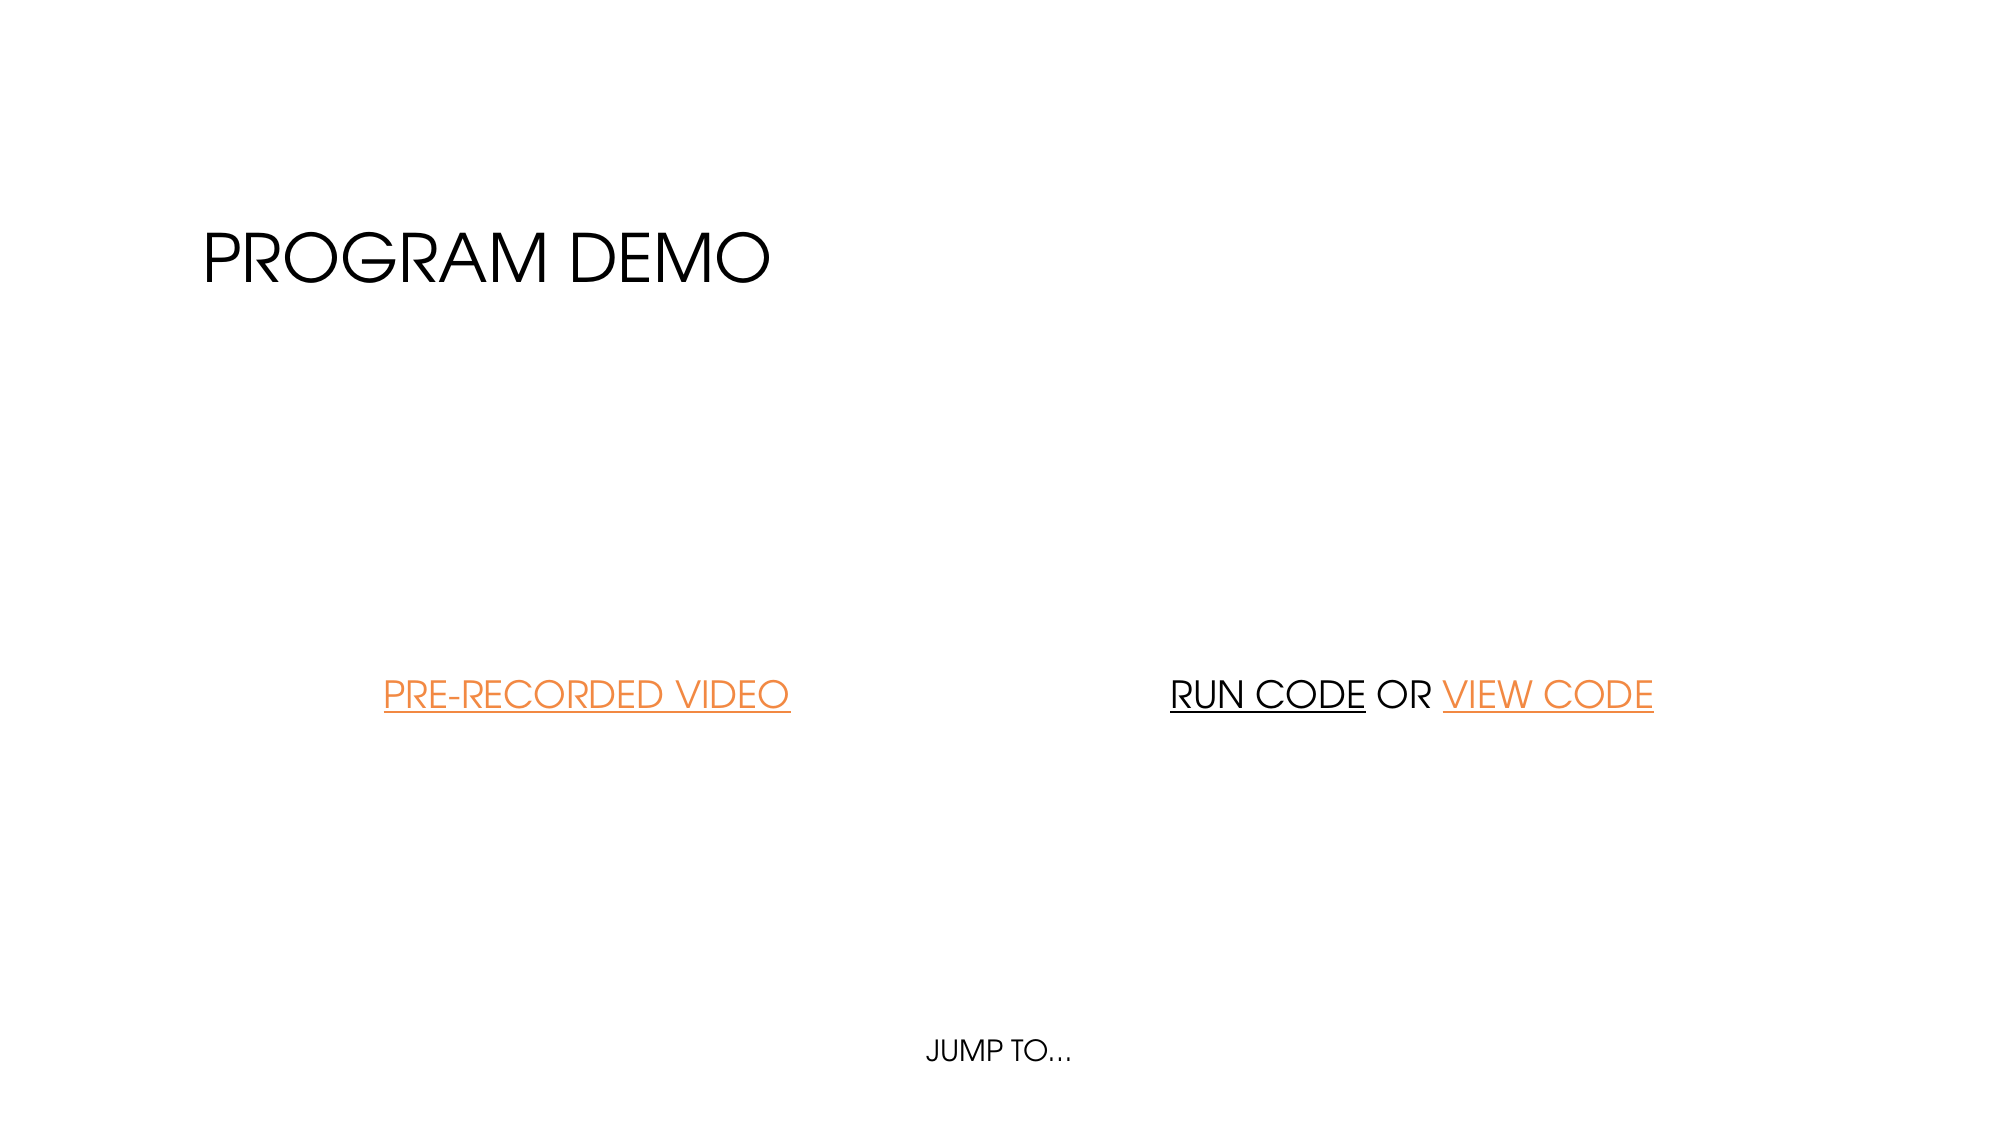

# Program demo
Pre-recorded Video
Run code or View Code
JUMP TO…